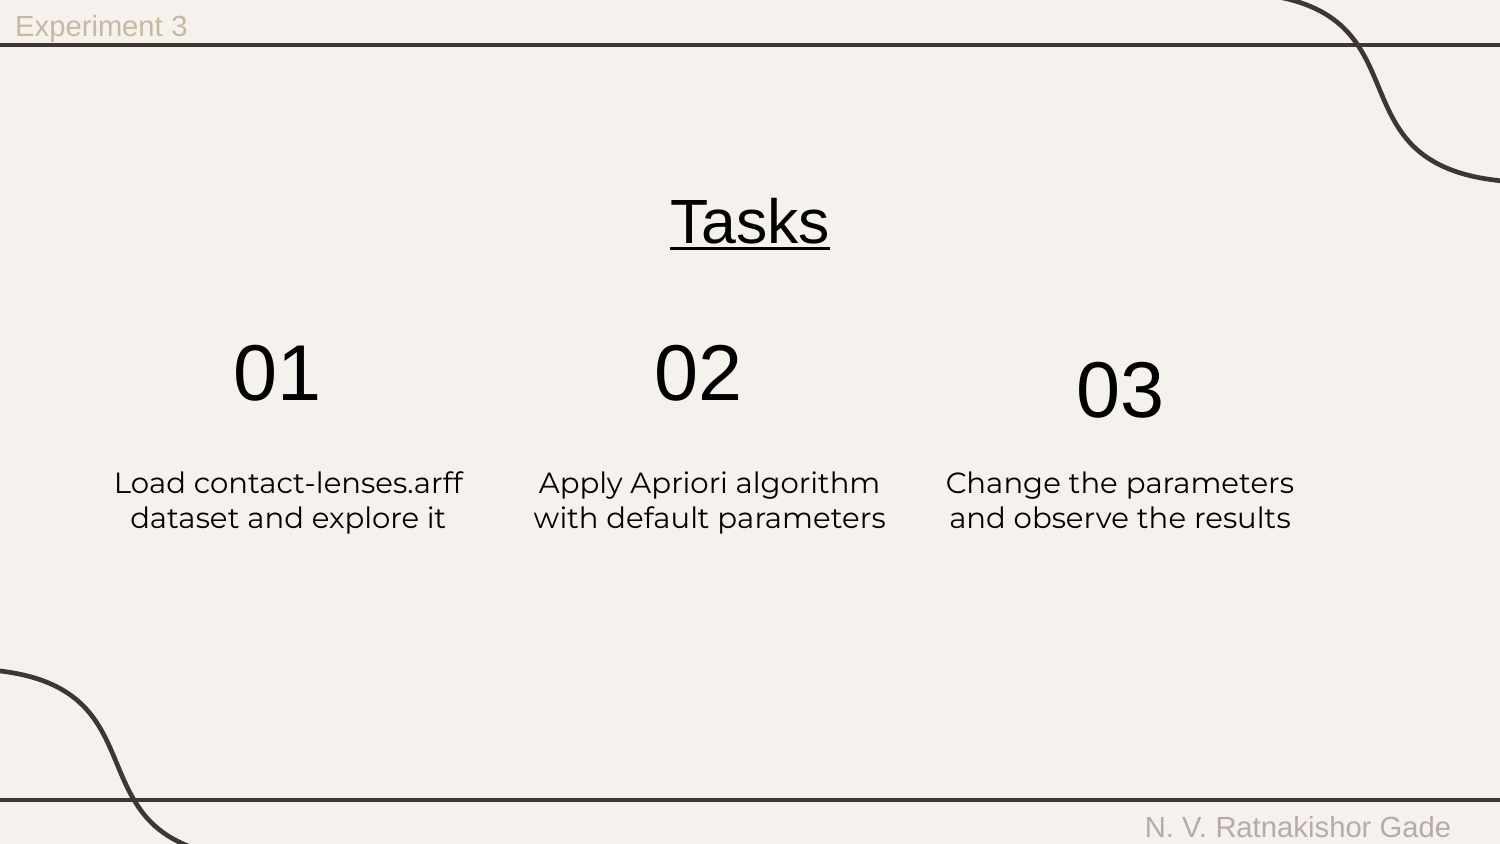

Experiment 3
Tasks
01
02
03
Load contact-lenses.arff dataset and explore it
Apply Apriori algorithm with default parameters
Change the parameters and observe the results